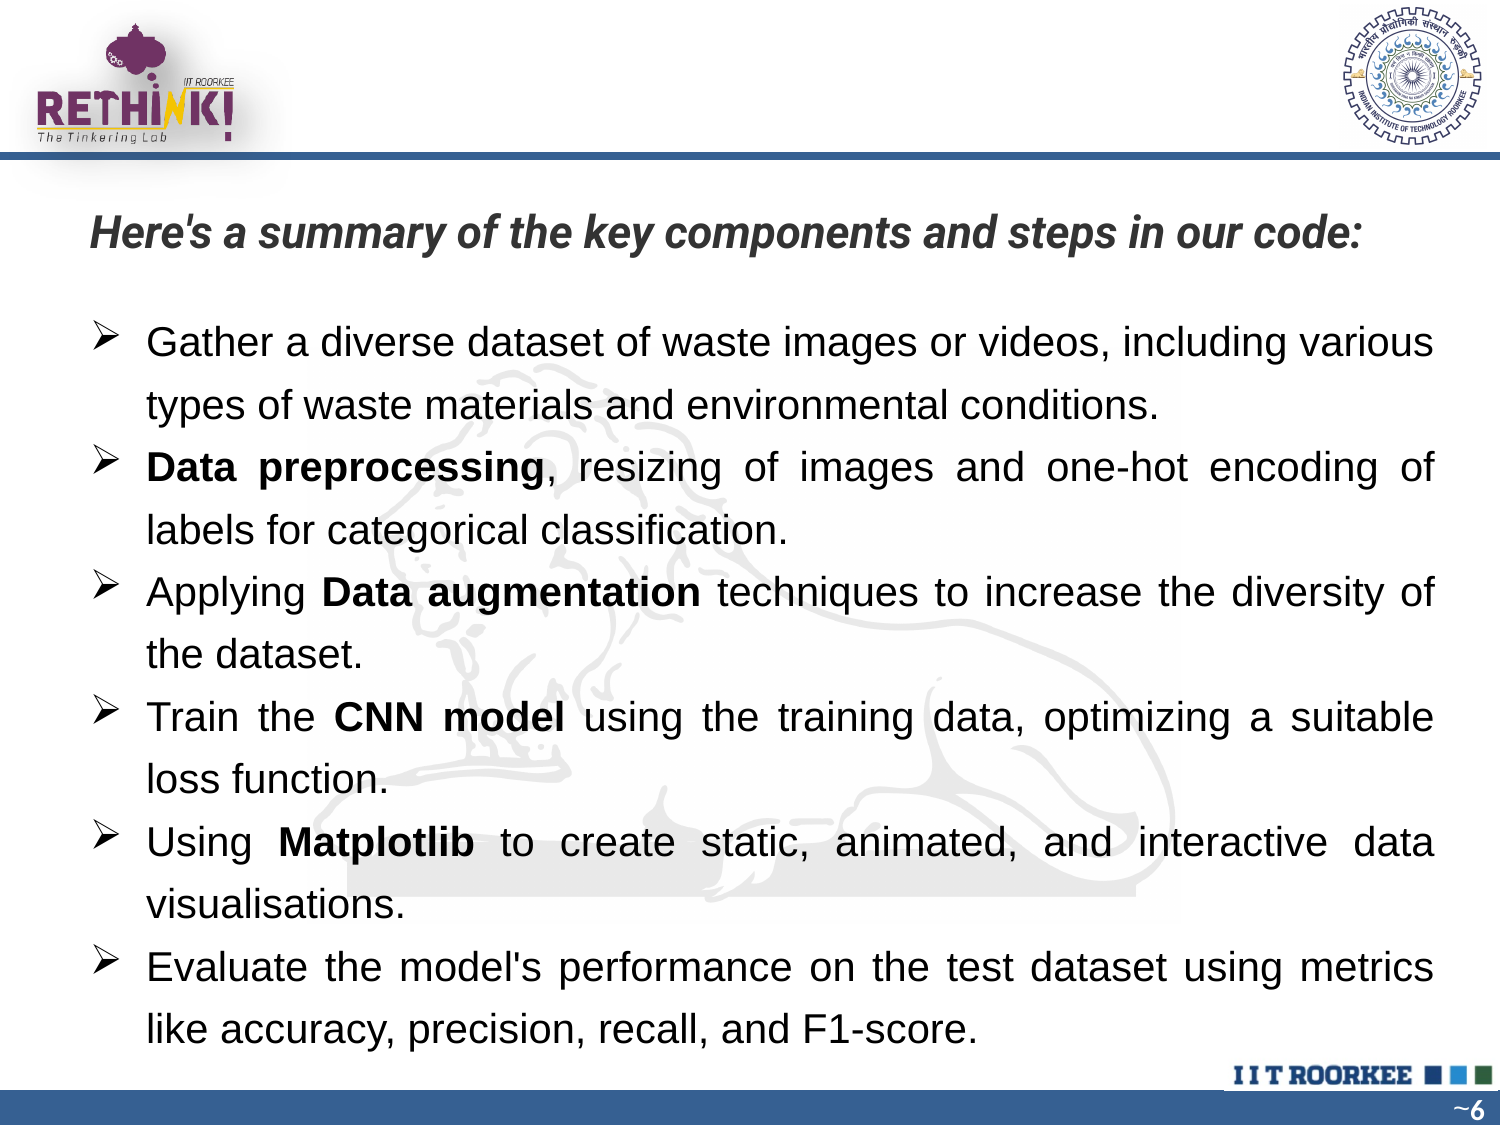

Here's a summary of the key components and steps in our code:

Gather a diverse dataset of waste images or videos, including various types of waste materials and environmental conditions.
Data preprocessing, resizing of images and one-hot encoding of labels for categorical classification.
Applying Data augmentation techniques to increase the diversity of the dataset.
Train the CNN model using the training data, optimizing a suitable loss function.
Using Matplotlib to create static, animated, and interactive data visualisations.
Evaluate the model's performance on the test dataset using metrics like accuracy, precision, recall, and F1-score.